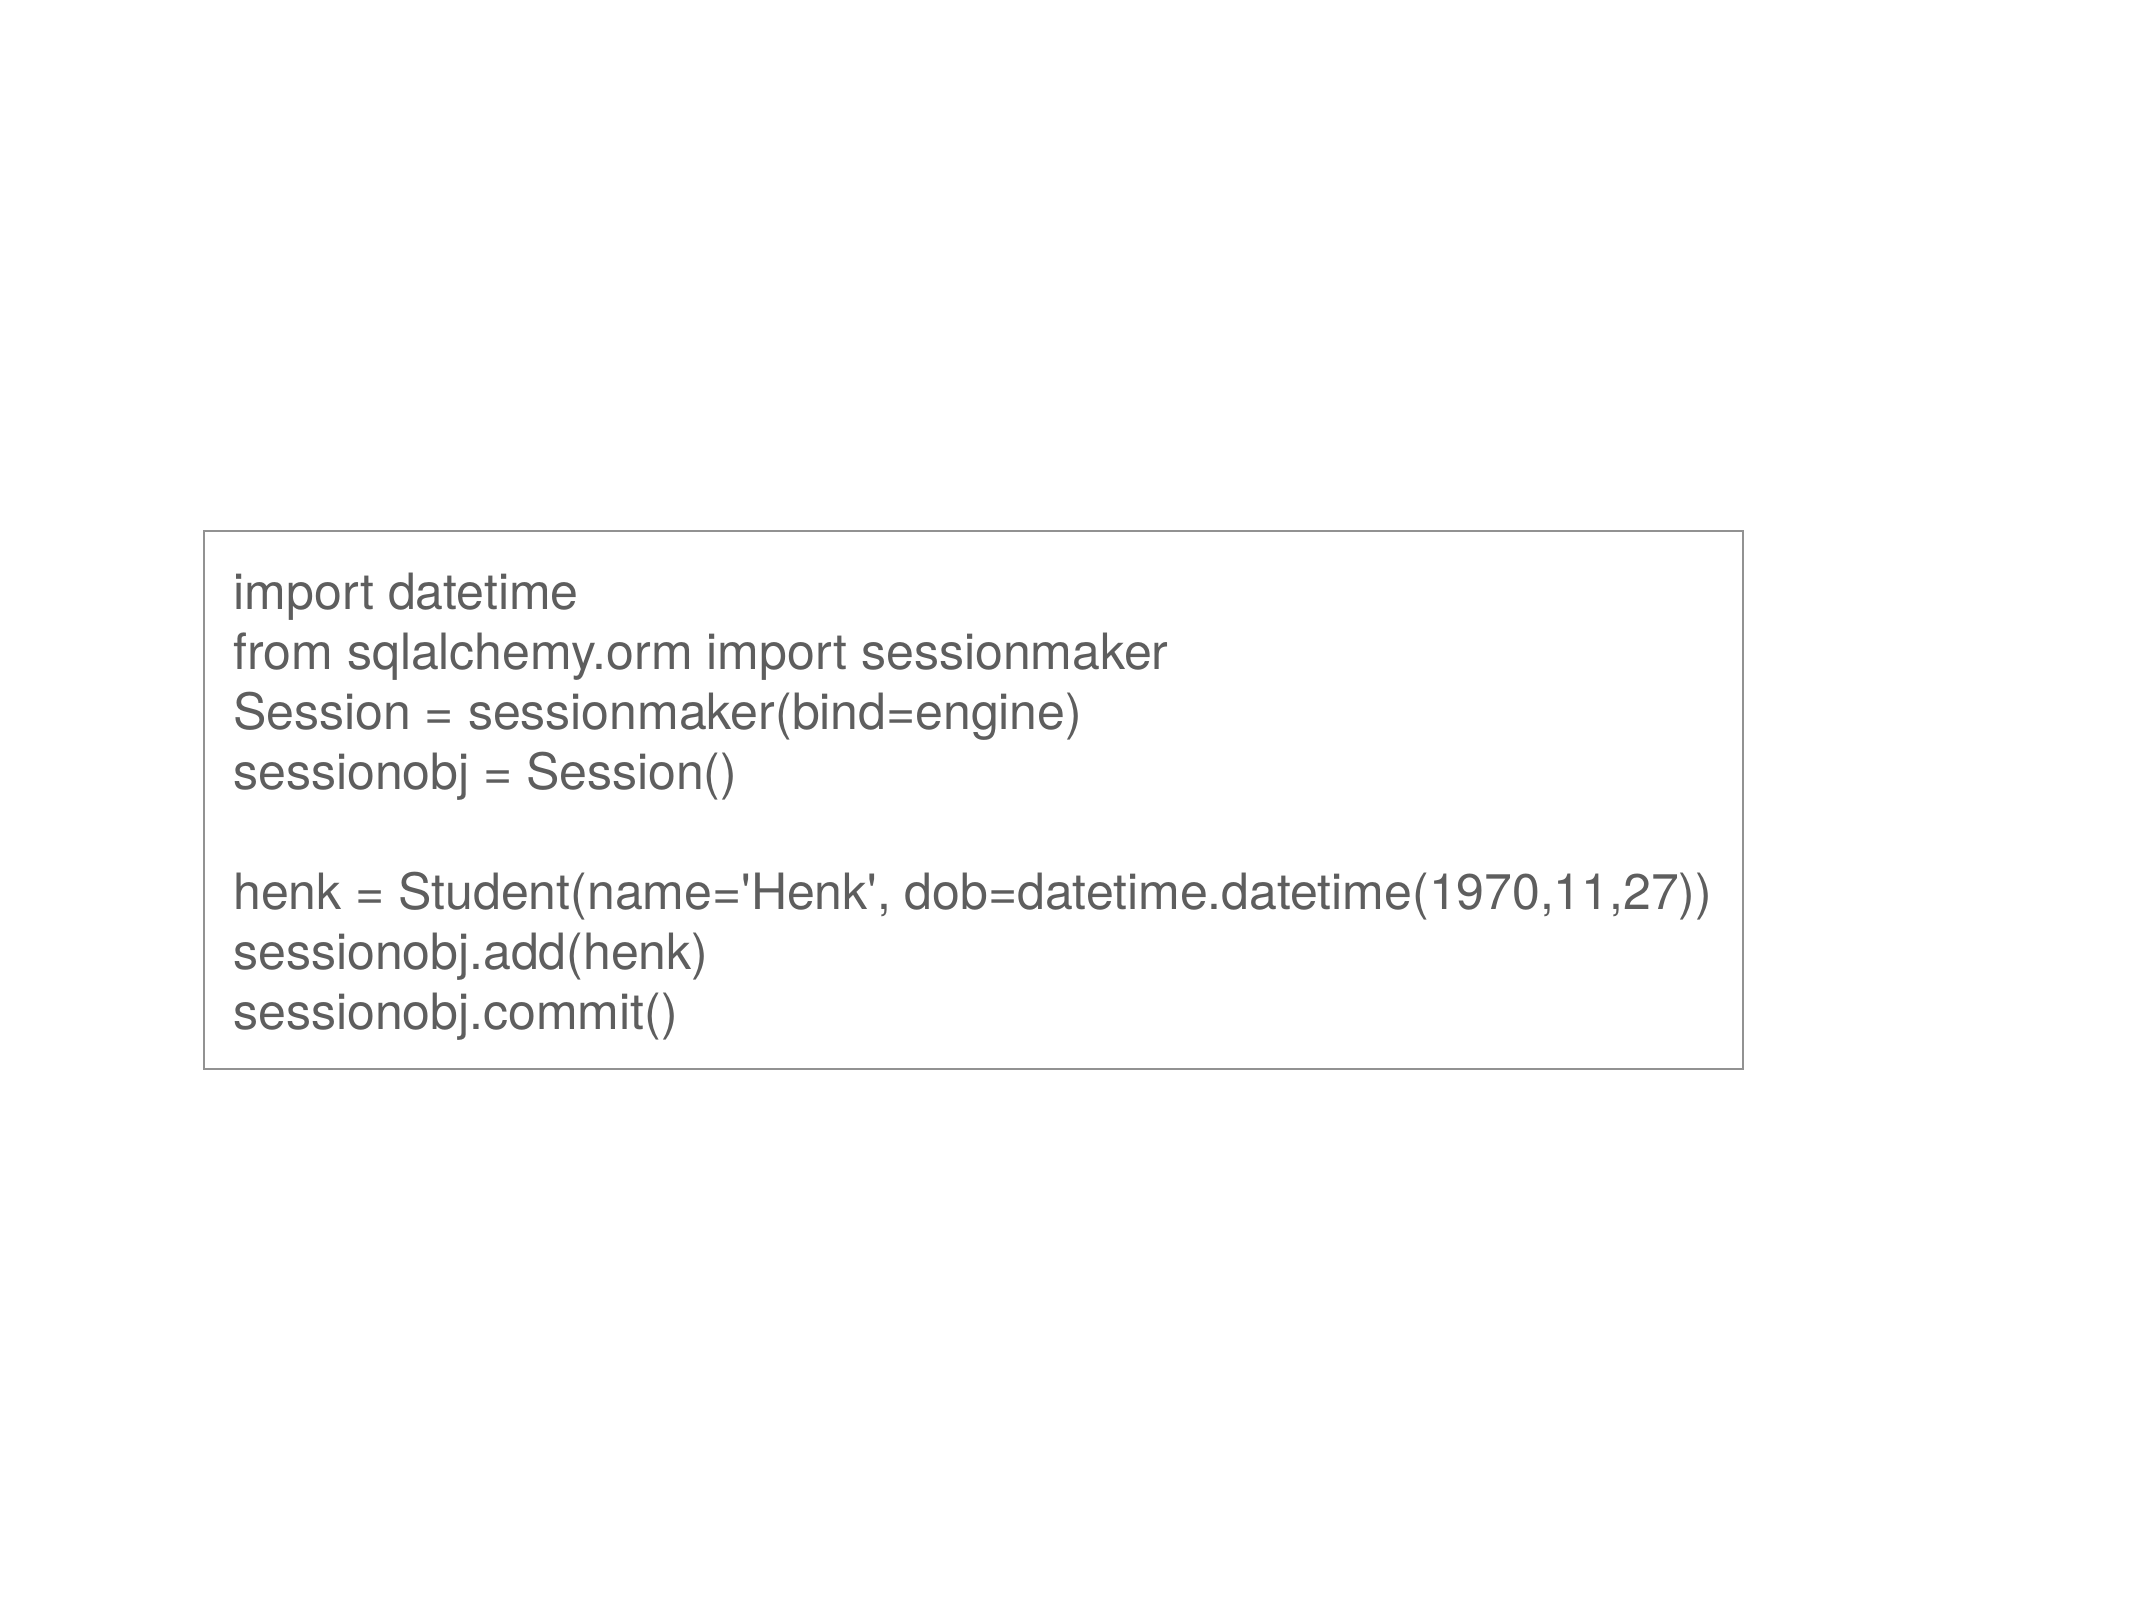

import datetime
from sqlalchemy.orm import sessionmaker
Session = sessionmaker(bind=engine)
sessionobj = Session()

henk = Student(name='Henk', dob=datetime.datetime(1970,11,27))
sessionobj.add(henk)
sessionobj.commit()